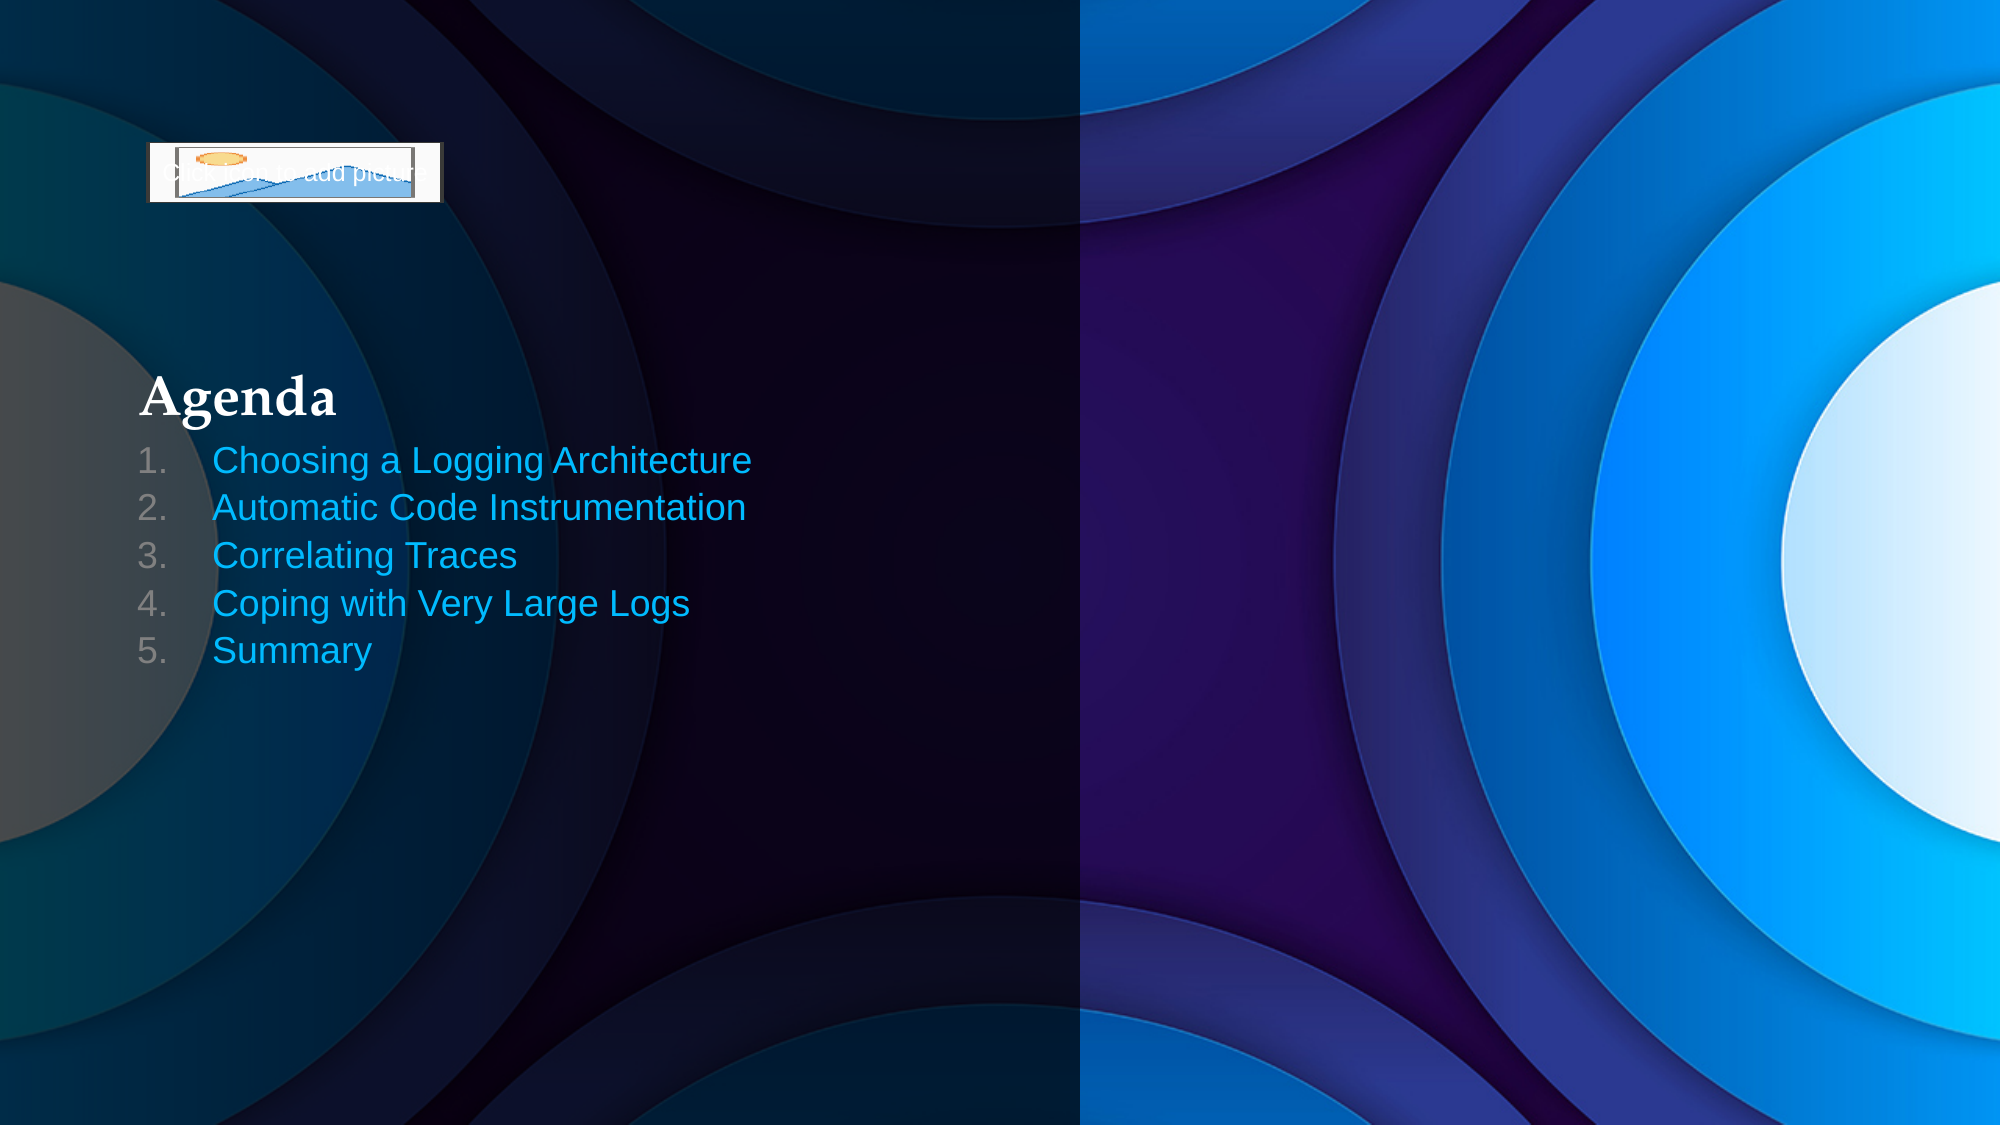

# Agenda
Choosing a Logging Architecture
Automatic Code Instrumentation
Correlating Traces
Coping with Very Large Logs
Summary